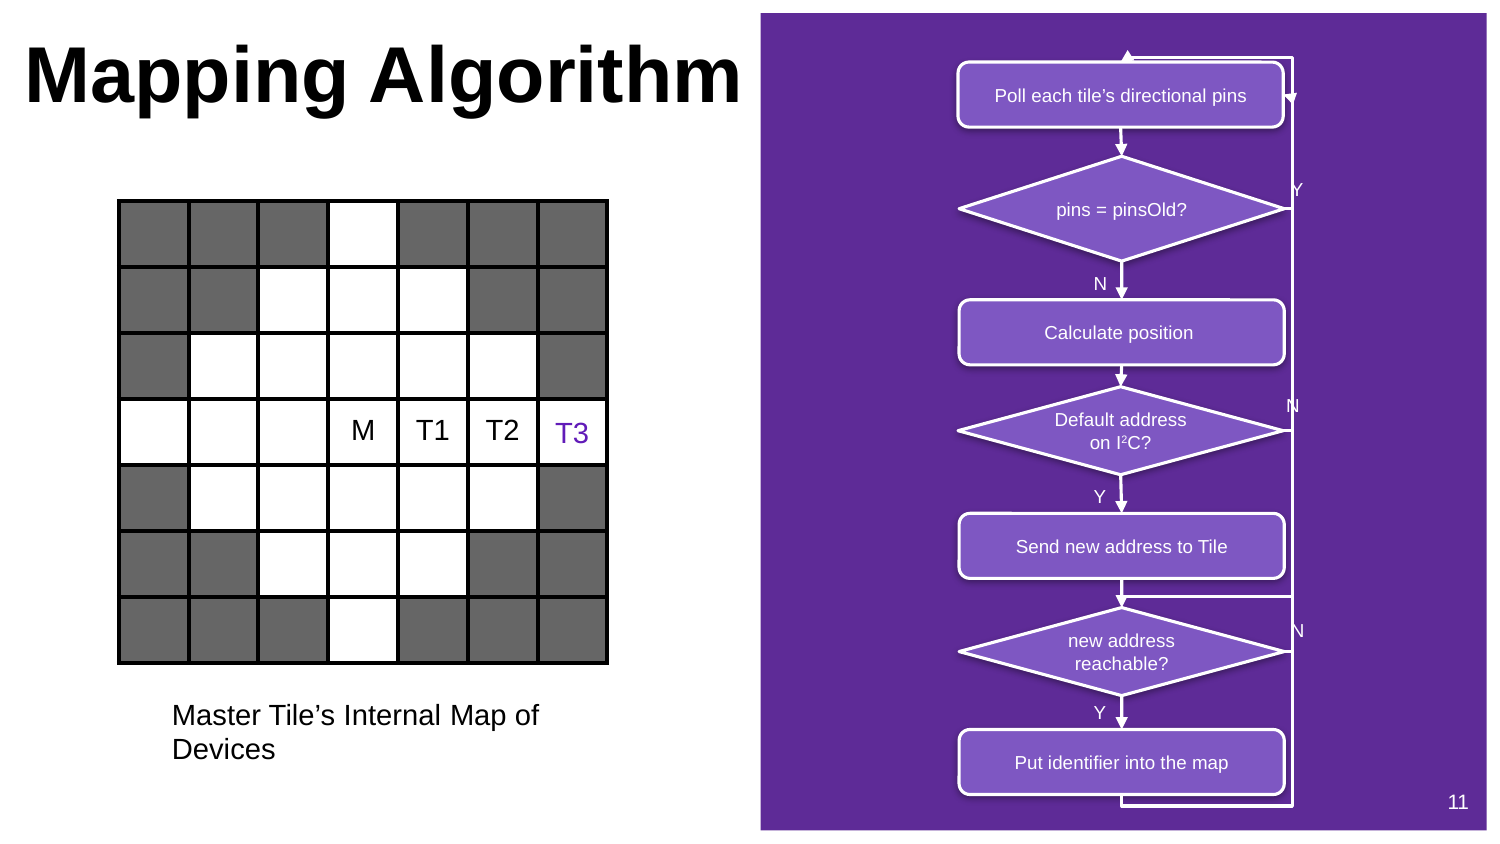

# Mapping Algorithm
Poll each tile’s directional pins
pins = pinsOld?
Y
|  |  |  |  |  |  |  |
| --- | --- | --- | --- | --- | --- | --- |
|  |  |  |  |  |  |  |
|  |  |  |  |  |  |  |
|  |  |  | M | T1 | T2 |  |
|  |  |  |  |  |  |  |
|  |  |  |  |  |  |  |
|  |  |  |  |  |  |  |
N
Calculate position
Default address on I2C?
N
?
T3
Y
Send new address to Tile
new address reachable?
N
Master Tile’s Internal Map of Devices
Y

Put identifier into the map
11